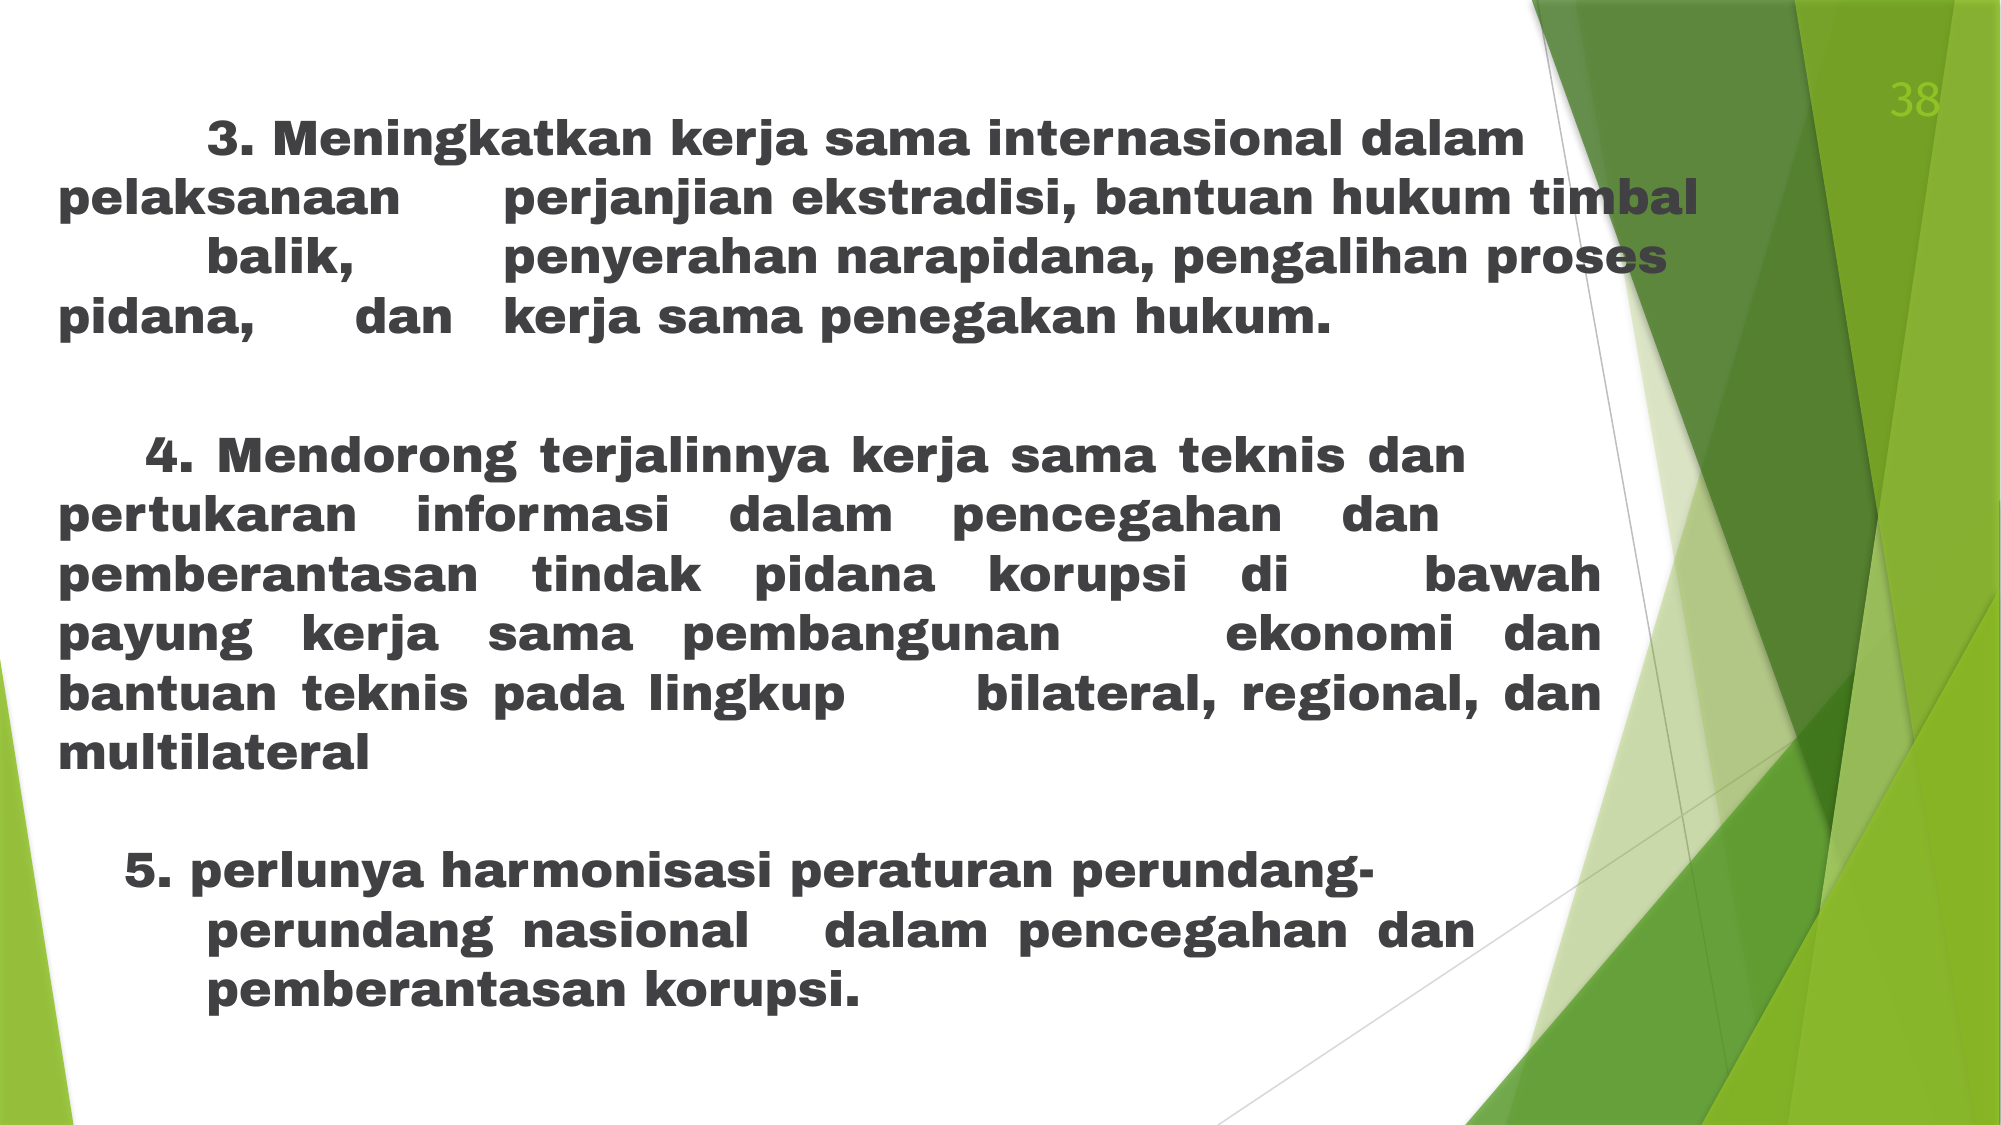

38

	3. Meningkatkan kerja sama internasional dalam 	pelaksanaan 		perjanjian ekstradisi, bantuan hukum timbal 	balik, 				penyerahan narapidana, pengalihan proses pidana, 	dan 			kerja sama penegakan hukum.

    4. Mendorong terjalinnya kerja sama teknis dan 	pertukaran informasi dalam pencegahan dan 		pemberantasan tindak pidana korupsi di 			bawah payung kerja sama pembangunan 			ekonomi dan bantuan teknis pada lingkup 	bilateral, regional, dan multilateral

    5. perlunya harmonisasi peraturan perundang-
	perundang nasional 	dalam pencegahan dan 			pemberantasan korupsi.